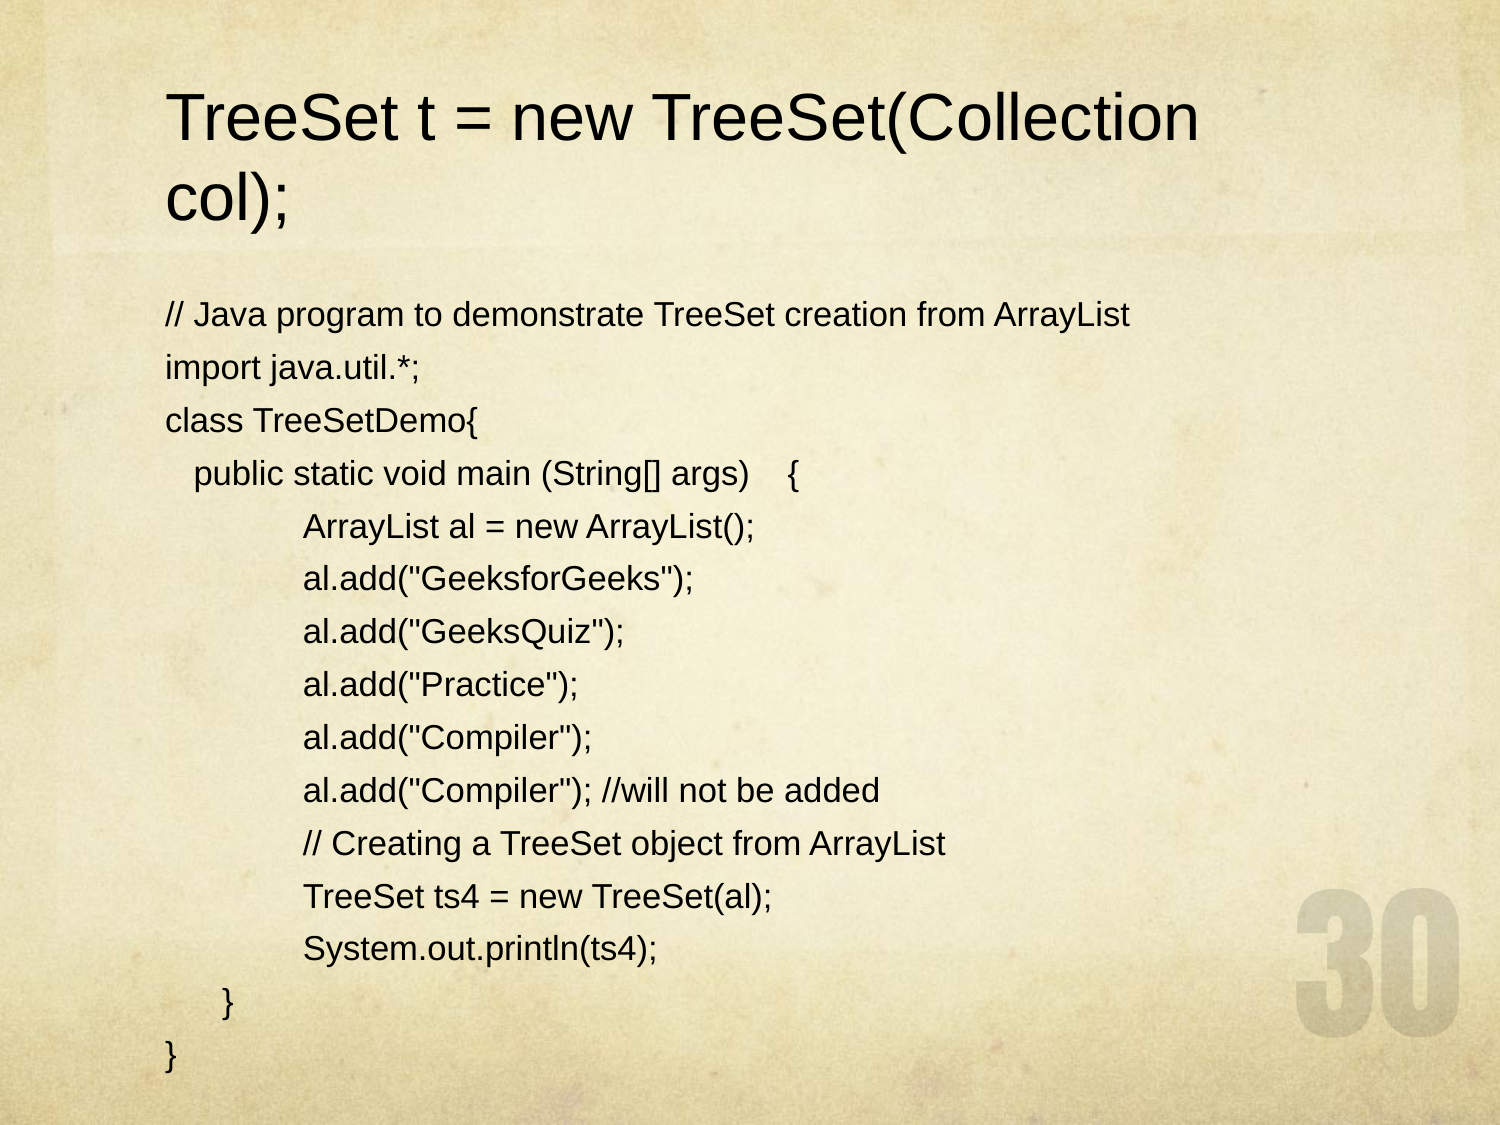

# TreeSet t = new TreeSet(Collection col);
// Java program to demonstrate TreeSet creation from ArrayList
import java.util.*;
class TreeSetDemo{
   public static void main (String[] args)    {
	ArrayList al = new ArrayList();
	al.add("GeeksforGeeks");
	al.add("GeeksQuiz");
	al.add("Practice");
	al.add("Compiler");
	al.add("Compiler"); //will not be added
	// Creating a TreeSet object from ArrayList
	TreeSet ts4 = new TreeSet(al);
	System.out.println(ts4);
      }
}
30